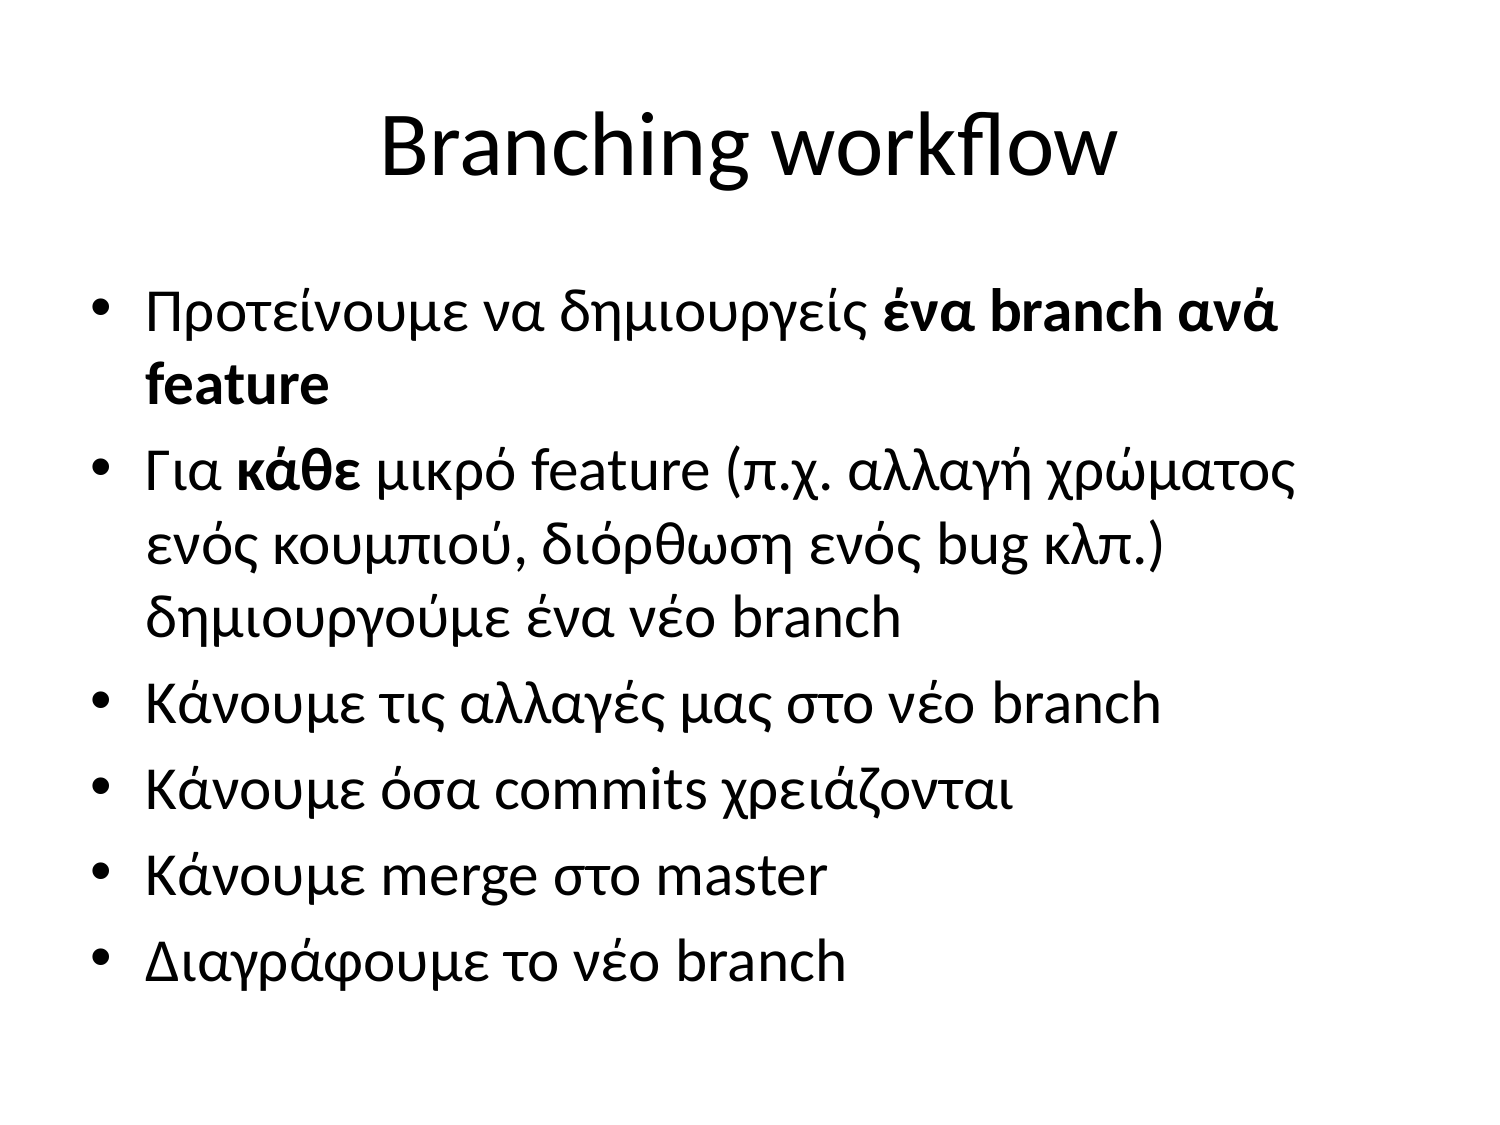

# Branching workflow
Προτείνουμε να δημιουργείς ένα branch ανά feature
Για κάθε μικρό feature (π.χ. αλλαγή χρώματος ενός κουμπιού, διόρθωση ενός bug κλπ.) δημιουργούμε ένα νέο branch
Κάνουμε τις αλλαγές μας στο νέο branch
Κάνουμε όσα commits χρειάζονται
Κάνουμε merge στο master
Διαγράφουμε το νέο branch